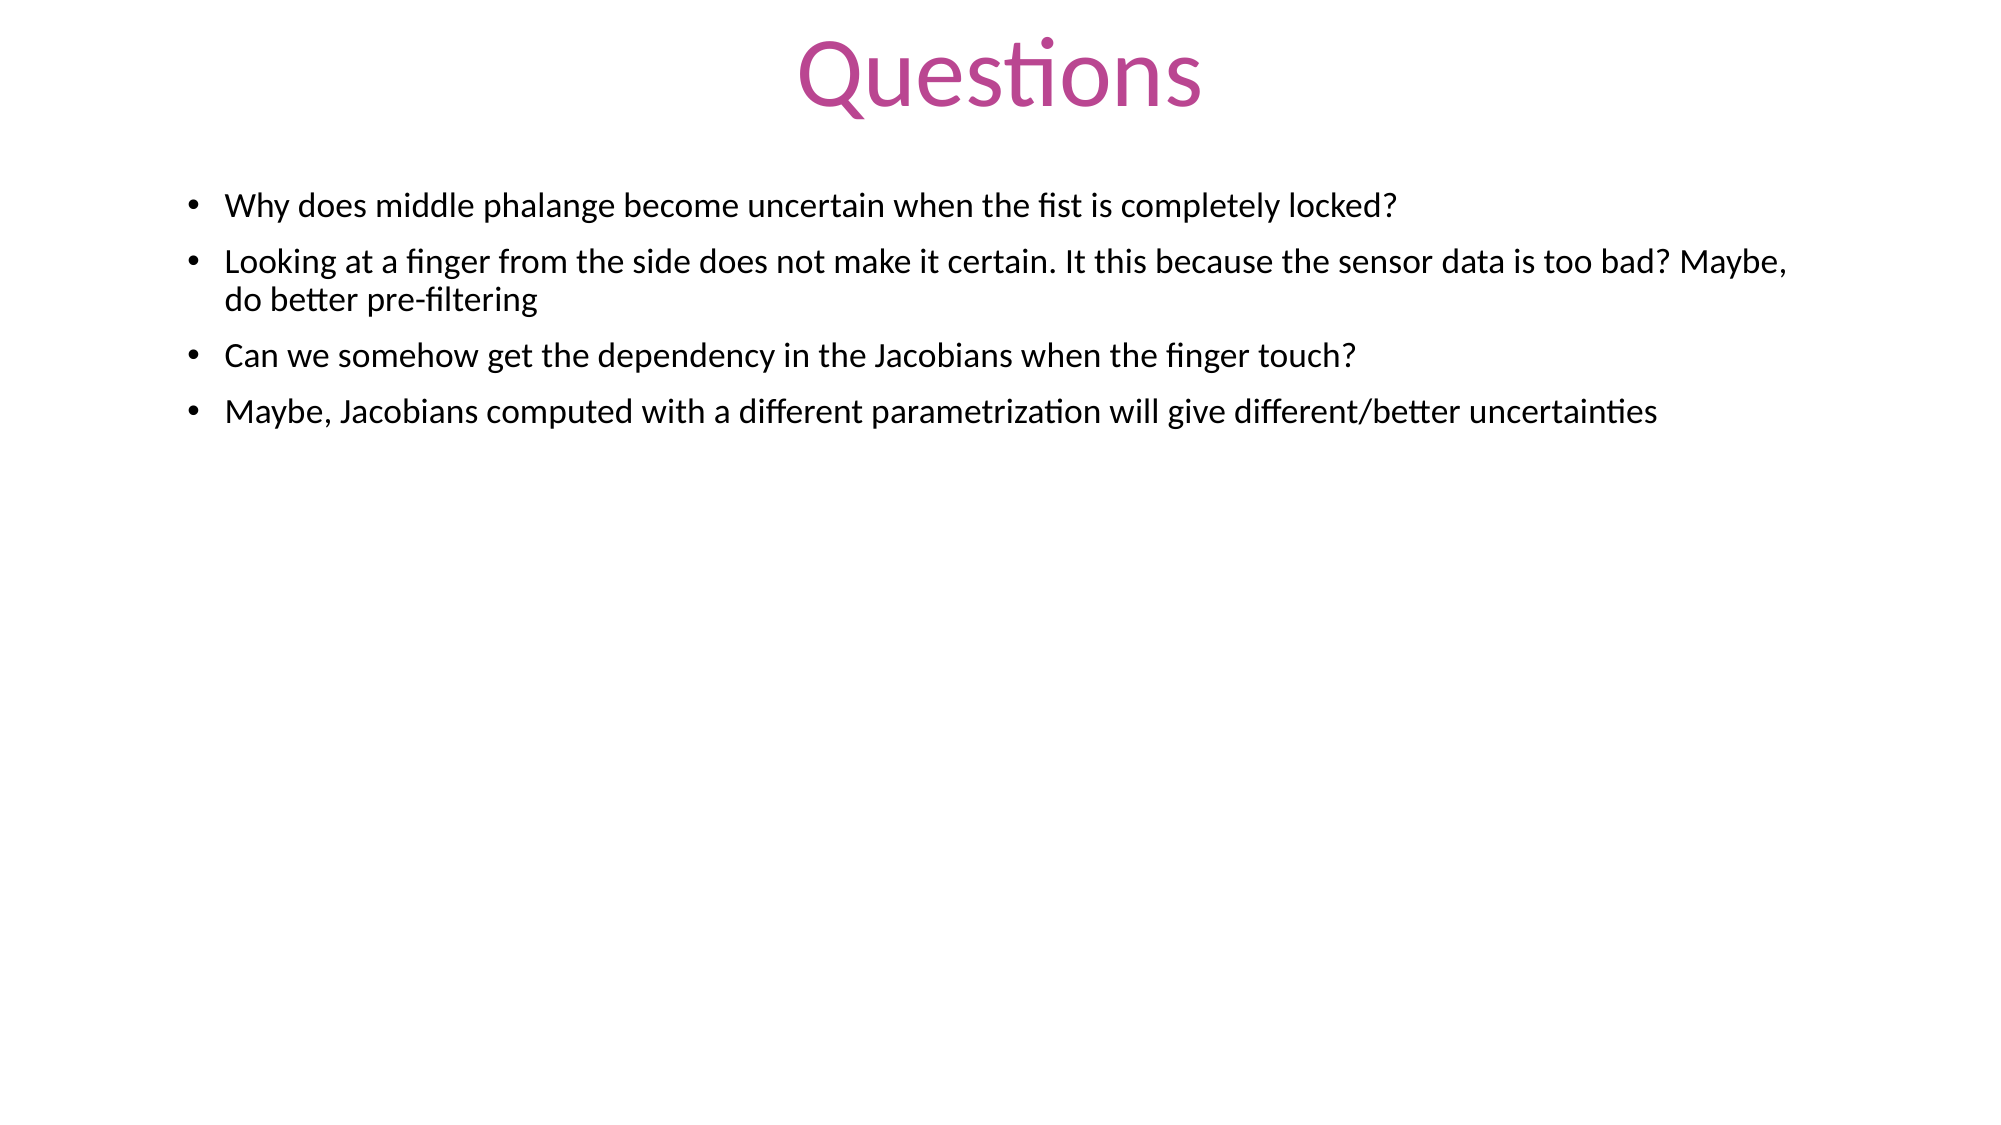

Questions
Why does middle phalange become uncertain when the fist is completely locked?
Looking at a finger from the side does not make it certain. It this because the sensor data is too bad? Maybe, do better pre-filtering
Can we somehow get the dependency in the Jacobians when the finger touch?
Maybe, Jacobians computed with a different parametrization will give different/better uncertainties